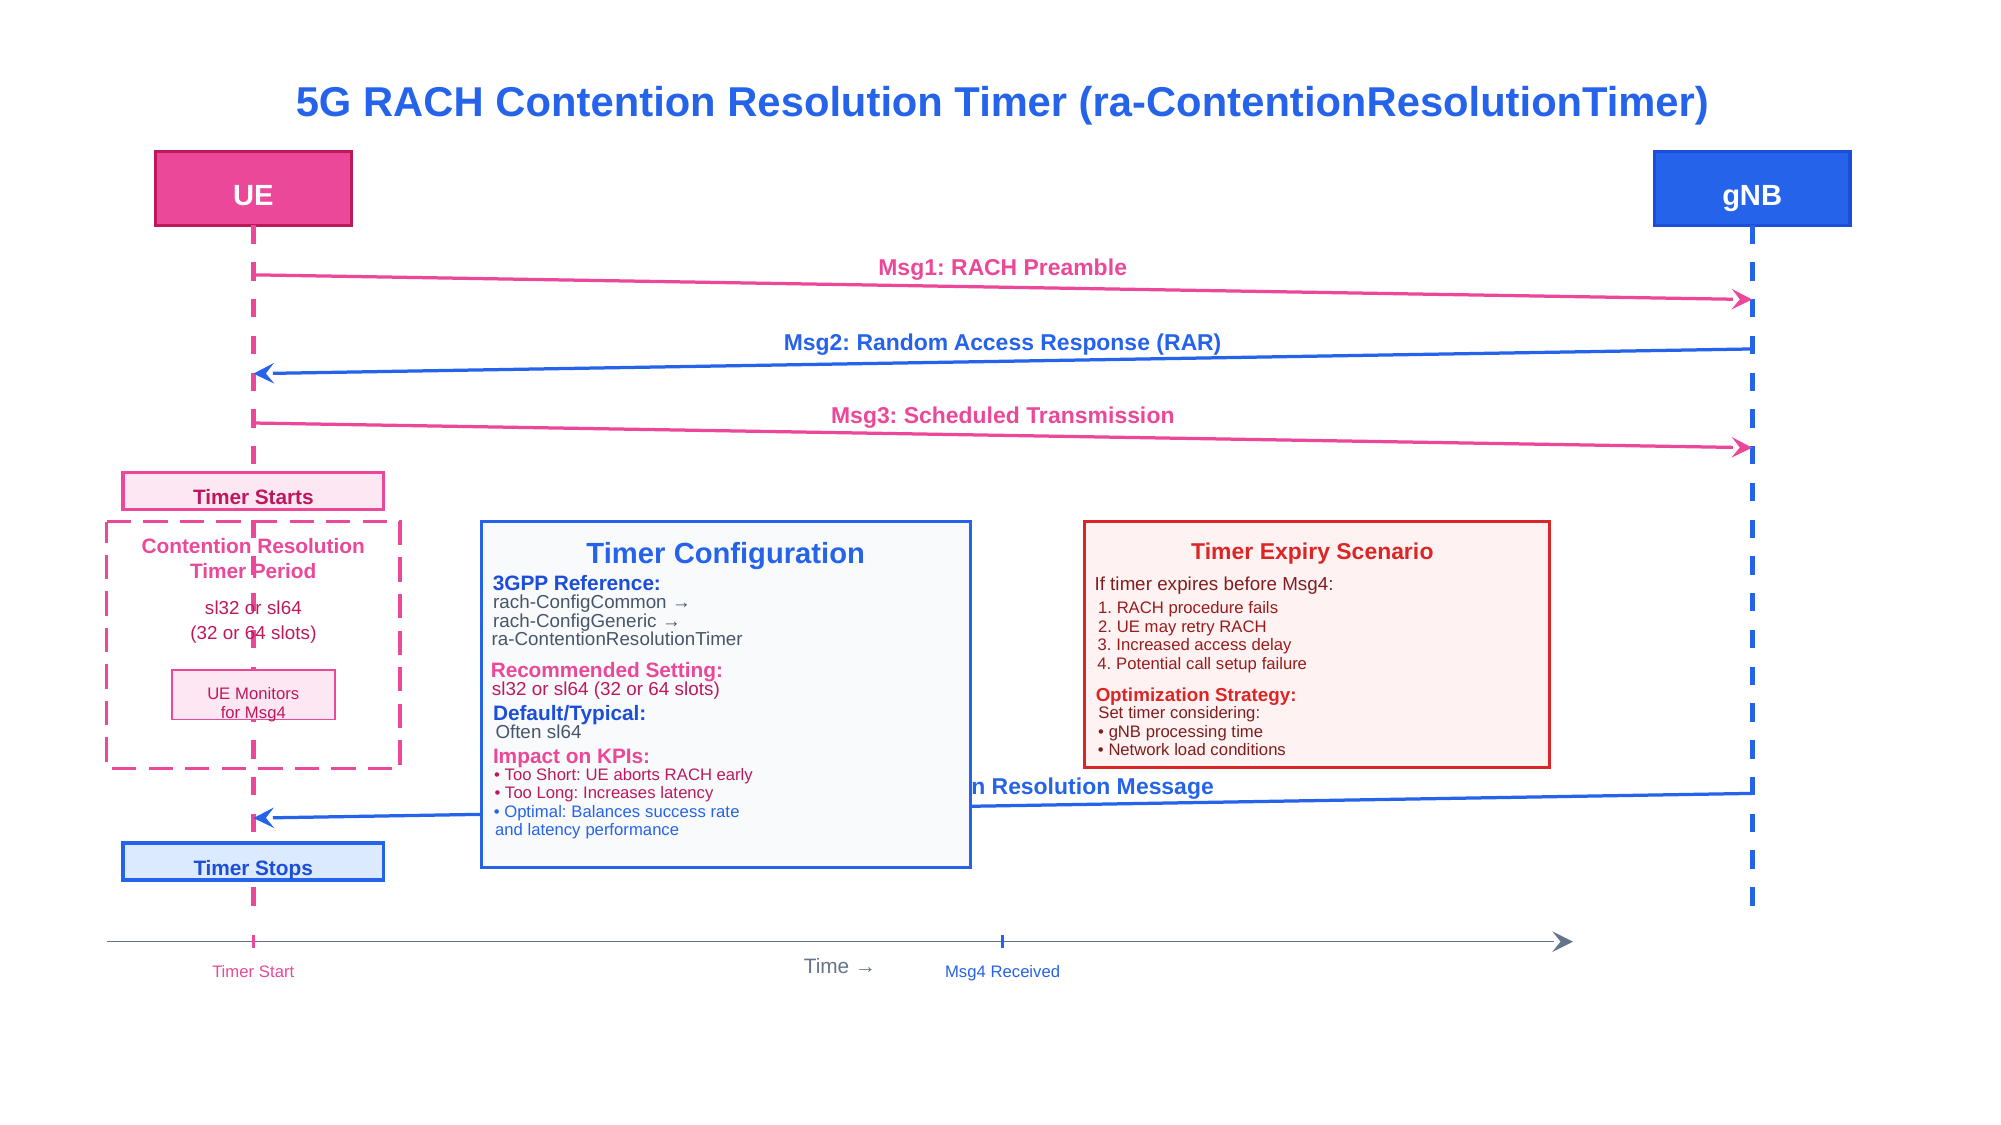

5G RACH Contention Resolution Timer (ra-ContentionResolutionTimer)

UE
gNB

Msg1: RACH Preamble

Msg2: Random Access Response (RAR)

Msg3: Scheduled Transmission

Timer Starts

Contention Resolution
Timer Configuration
Timer Expiry Scenario
Timer Period
3GPP Reference:
If timer expires before Msg4:
rach-ConfigCommon →
sl32 or sl64
1. RACH procedure fails
rach-ConfigGeneric →
2. UE may retry RACH
(32 or 64 slots)
ra-ContentionResolutionTimer
3. Increased access delay
4. Potential call setup failure
Recommended Setting:
sl32 or sl64 (32 or 64 slots)

Optimization Strategy:
UE Monitors
Default/Typical:
for Msg4
Set timer considering:
Often sl64
• gNB processing time
• Network load conditions
Impact on KPIs:
• Too Short: UE aborts RACH early
Msg4: Contention Resolution Message
• Too Long: Increases latency
• Optimal: Balances success rate

and latency performance

Timer Stops

Time →
Timer Start
Msg4 Received